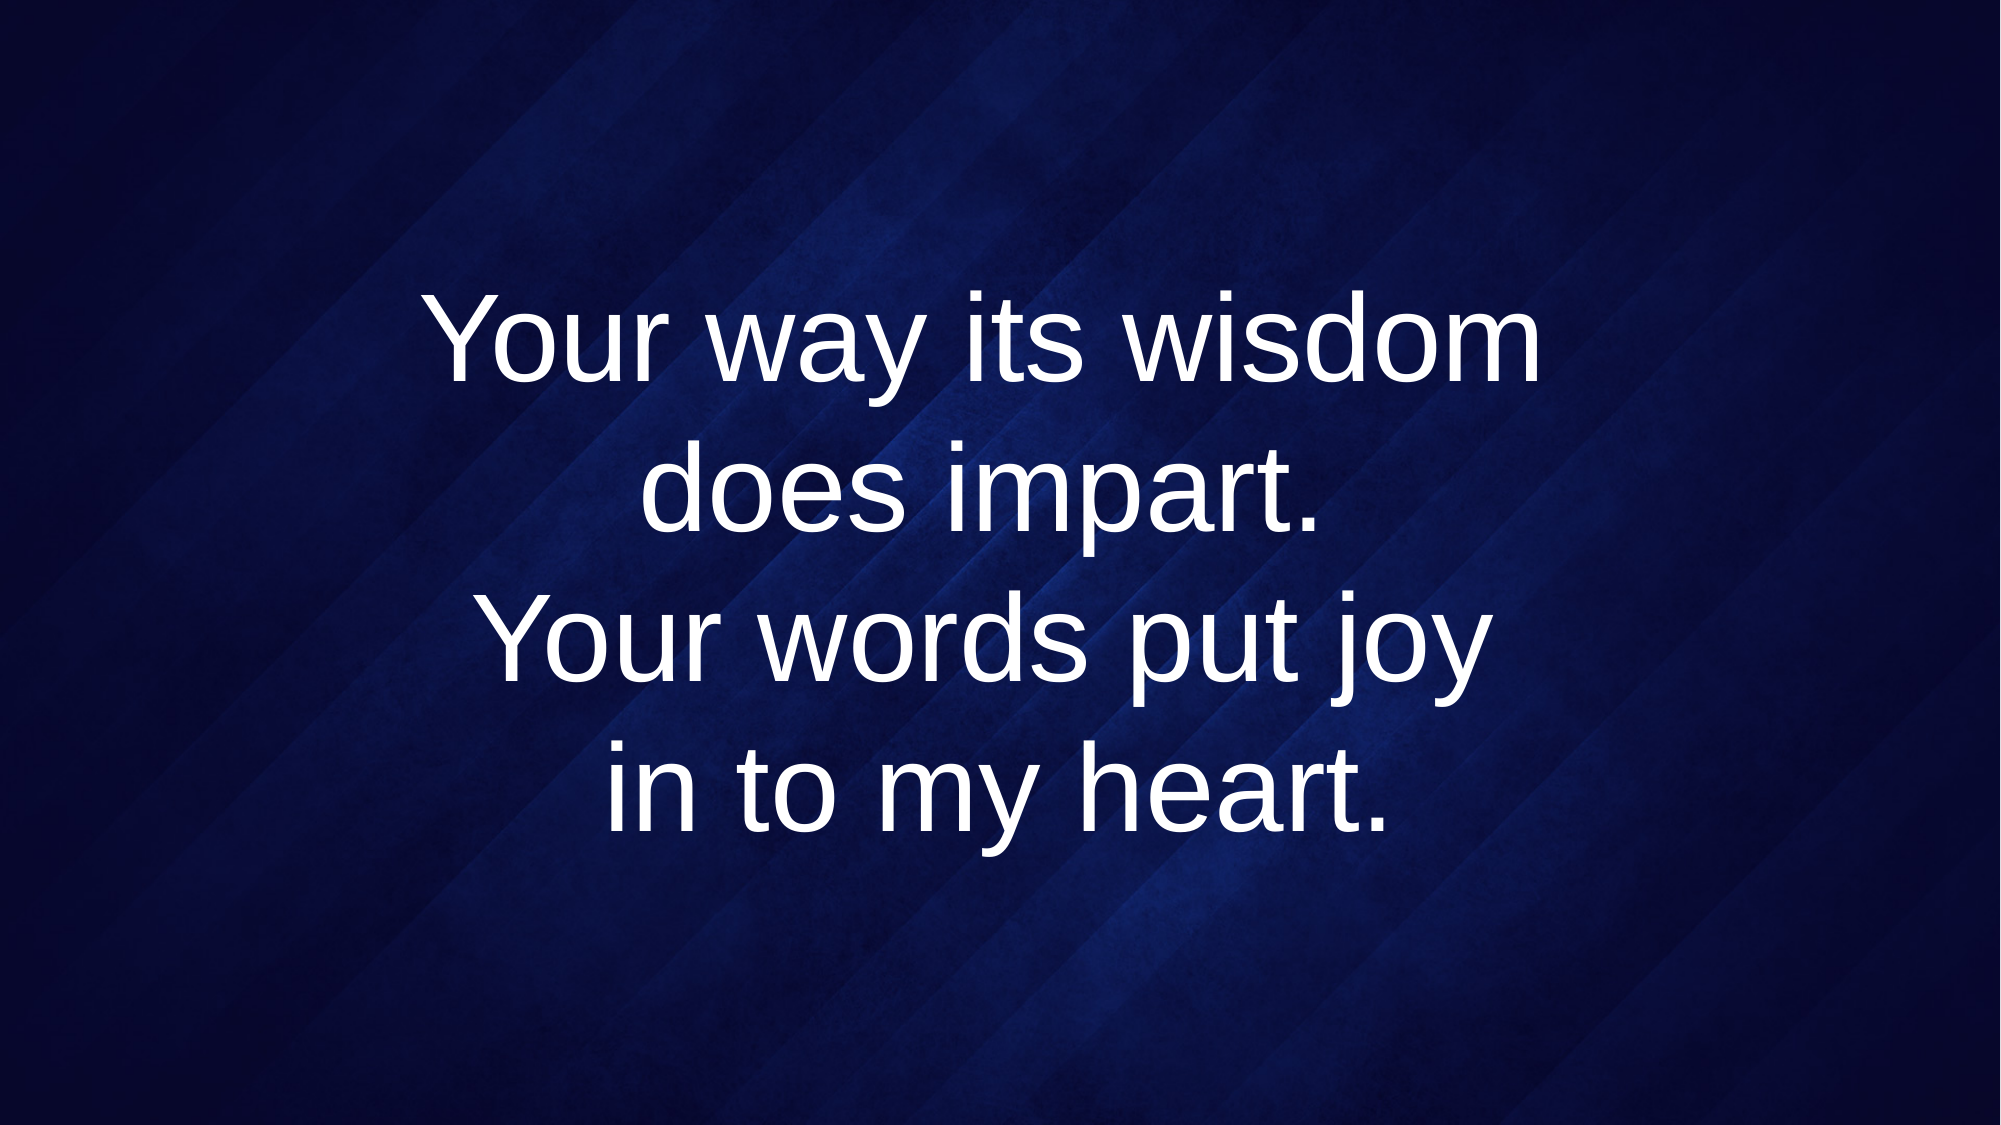

# Your way its wisdom does impart. Your words put joy in to my heart.